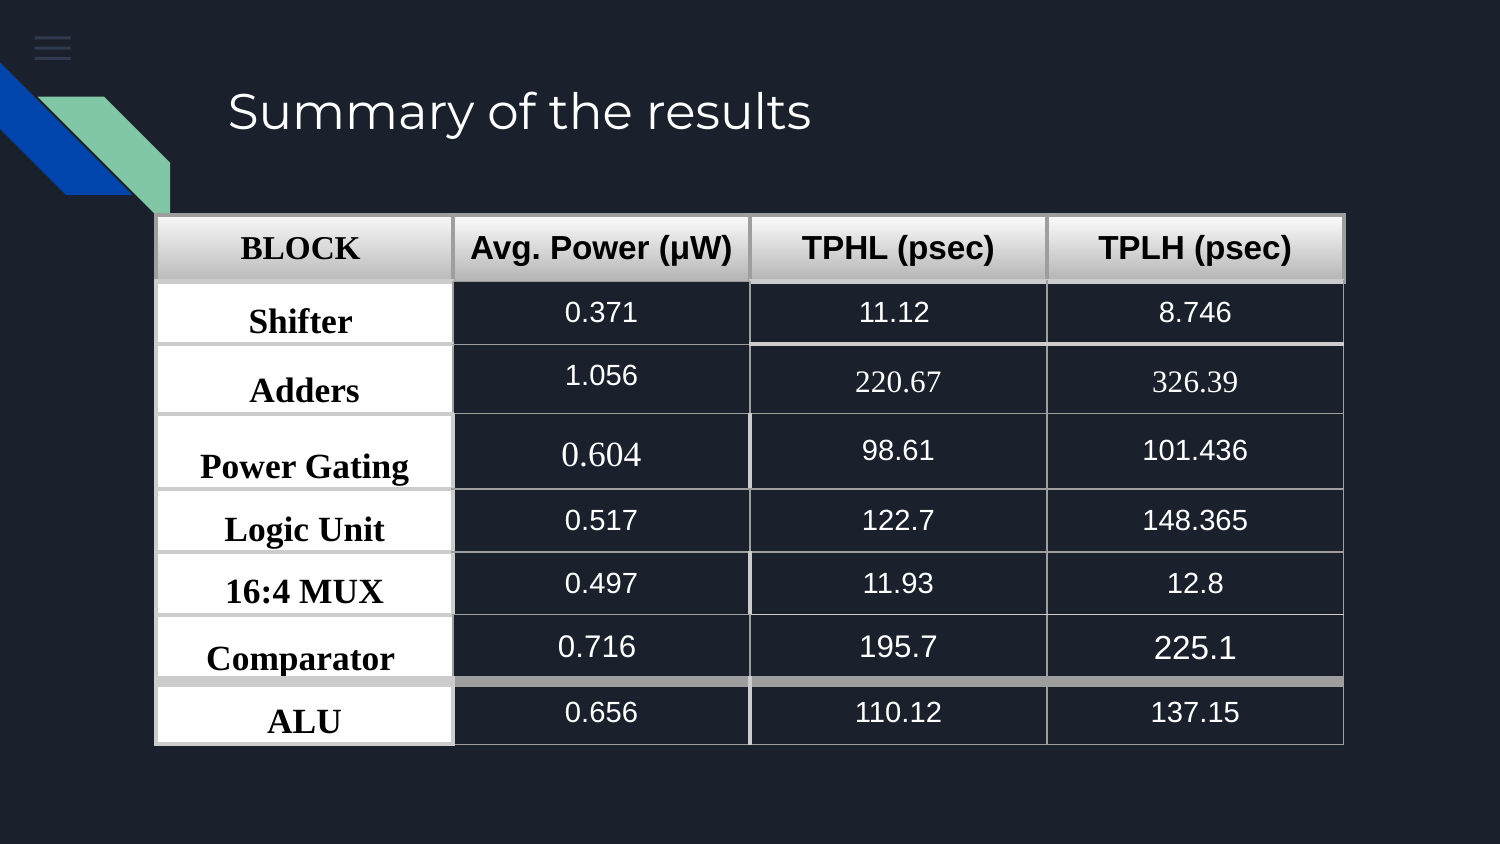

# Summary of the results
| BLOCK | Avg. Power (μW) | TPHL (psec) | TPLH (psec) |
| --- | --- | --- | --- |
| Shifter | 0.371 | 11.12 | 8.746 |
| Adders | 1.056 | 220.67 | 326.39 |
| Power Gating | 0.604 | 98.61 | 101.436 |
| Logic Unit | 0.517 | 122.7 | 148.365 |
| 16:4 MUX | 0.497 | 11.93 | 12.8 |
| Comparator | 0.716 | 195.7 | 225.1 |
| ALU | 0.656 | 110.12 | 137.15 |